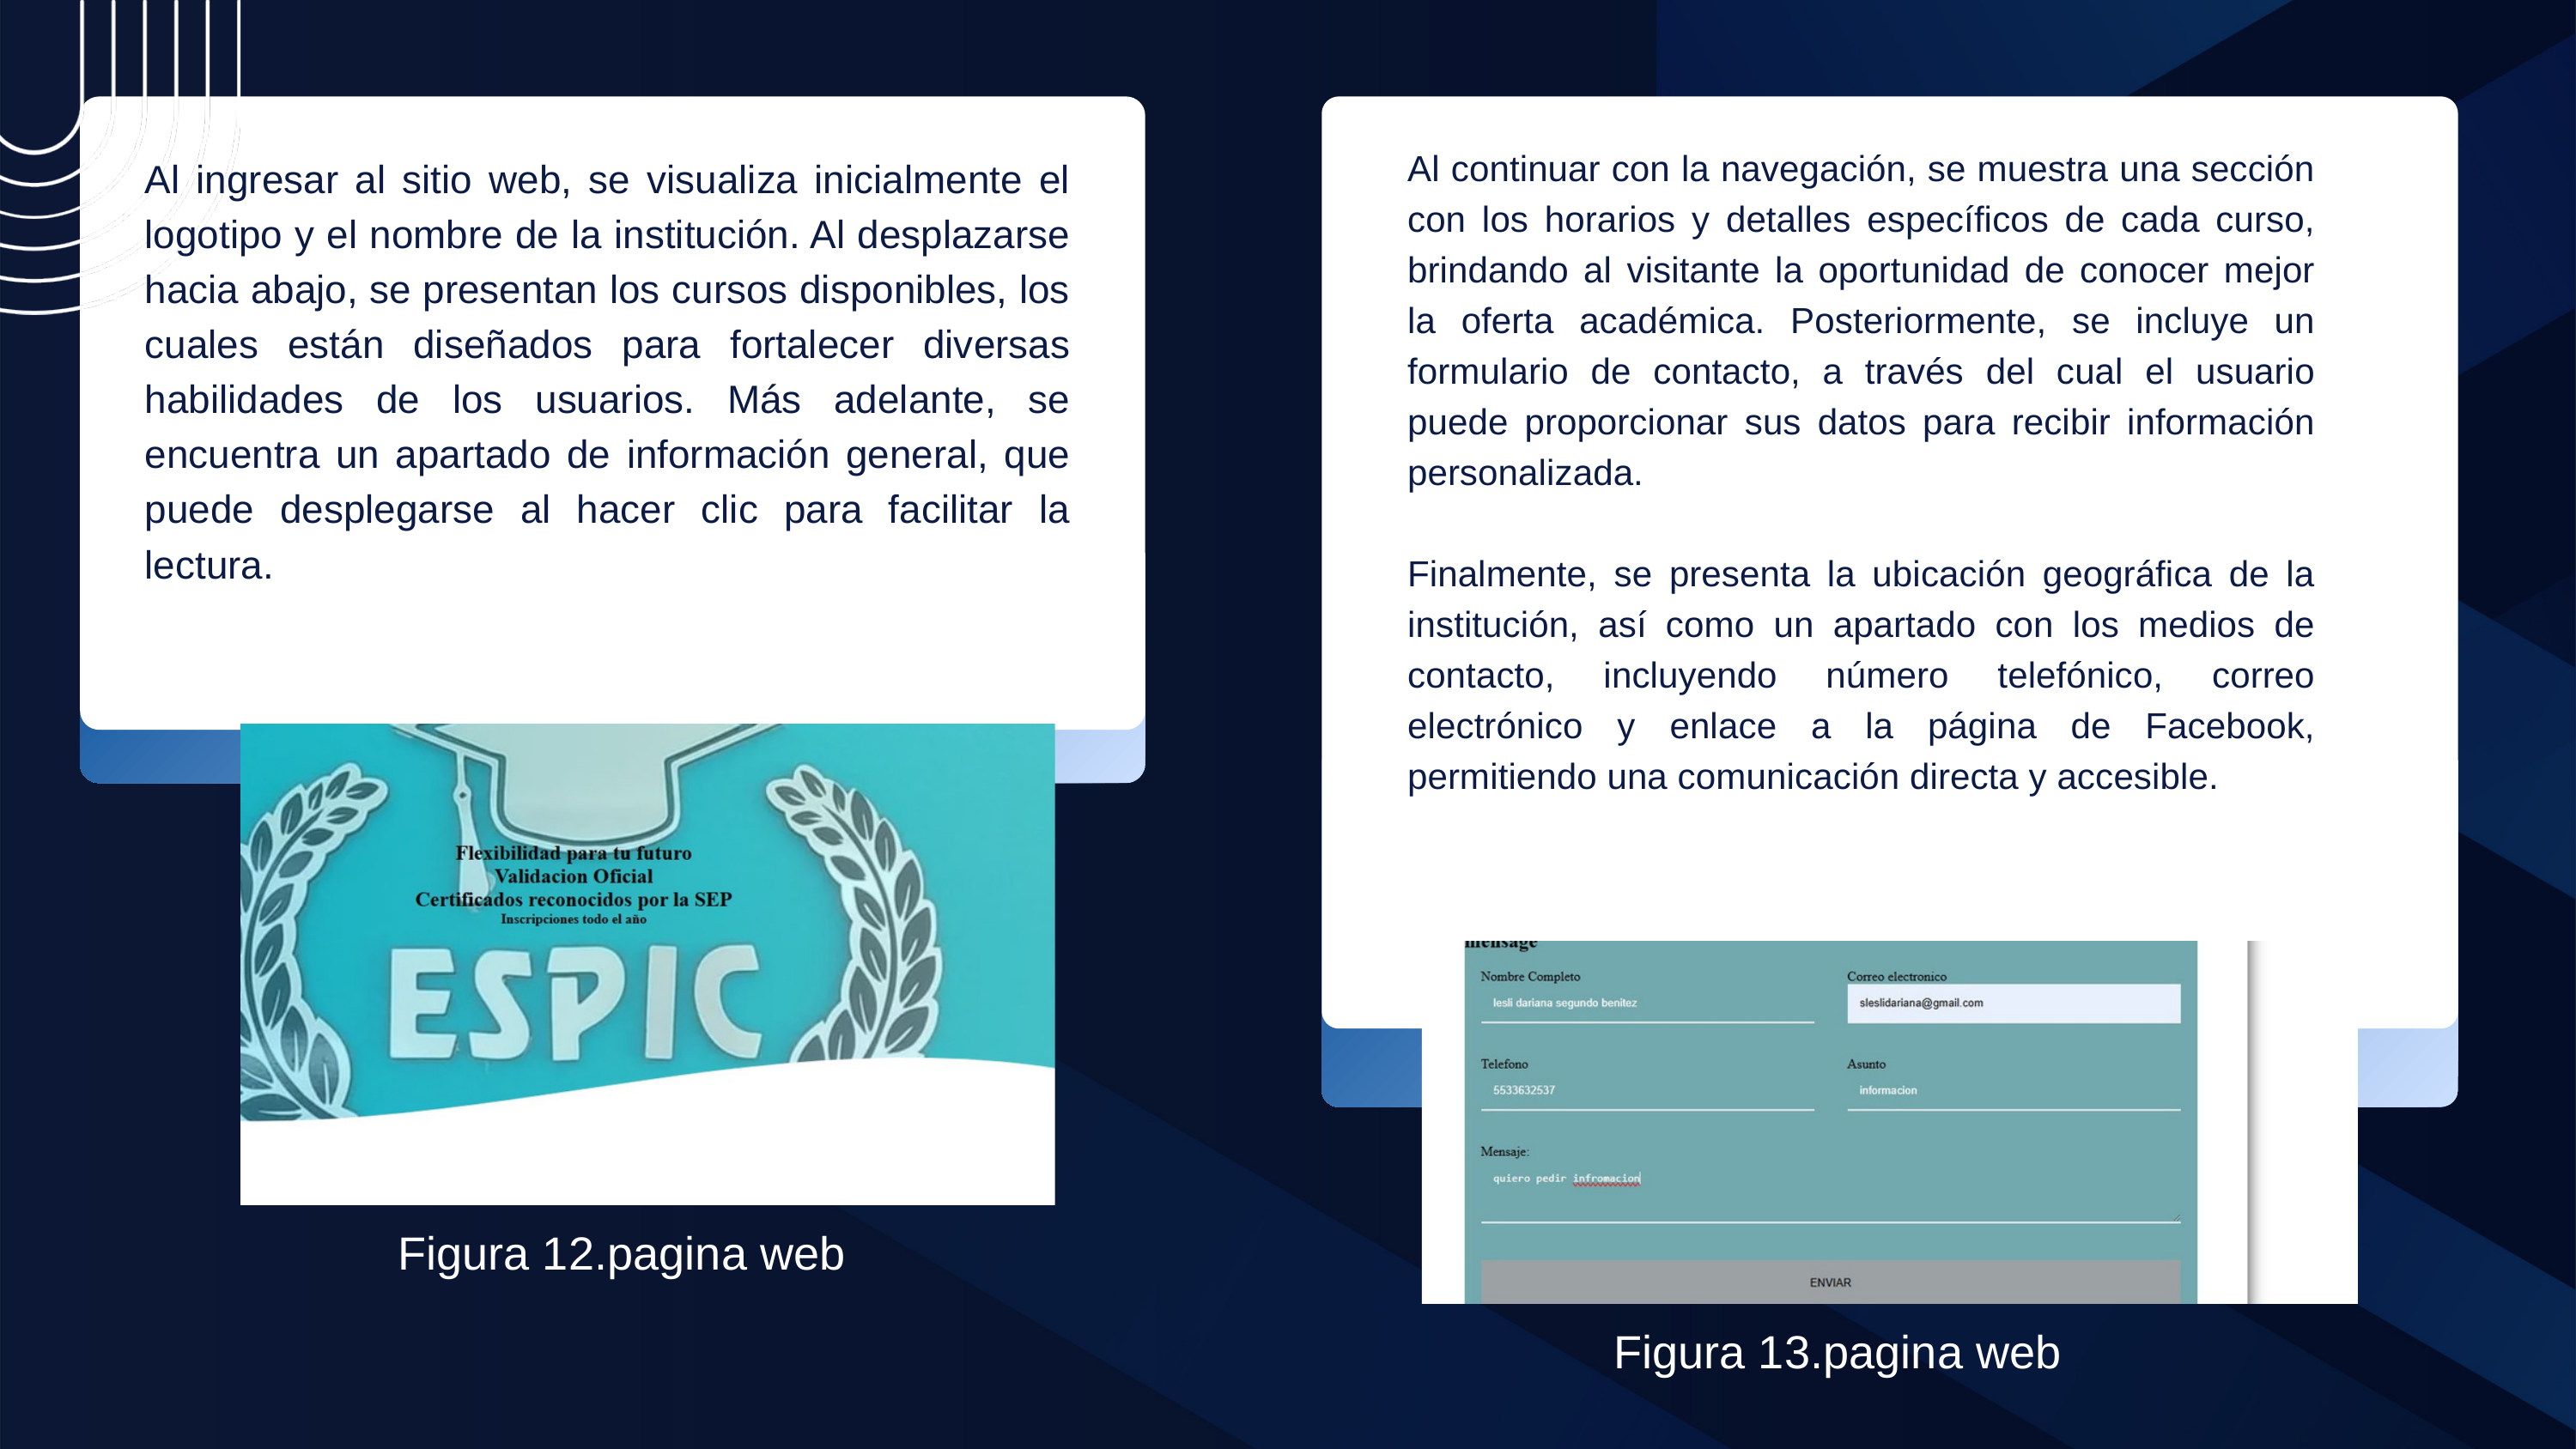

Al ingresar al sitio web, se visualiza inicialmente el logotipo y el nombre de la institución. Al desplazarse hacia abajo, se presentan los cursos disponibles, los cuales están diseñados para fortalecer diversas habilidades de los usuarios. Más adelante, se encuentra un apartado de información general, que puede desplegarse al hacer clic para facilitar la lectura.

Al continuar con la navegación, se muestra una sección con los horarios y detalles específicos de cada curso, brindando al visitante la oportunidad de conocer mejor la oferta académica. Posteriormente, se incluye un formulario de contacto, a través del cual el usuario puede proporcionar sus datos para recibir información personalizada.

Finalmente, se presenta la ubicación geográfica de la institución, así como un apartado con los medios de contacto, incluyendo número telefónico, correo electrónico y enlace a la página de Facebook, permitiendo una comunicación directa y accesible.

Figura 12.pagina web
Figura 13.pagina web